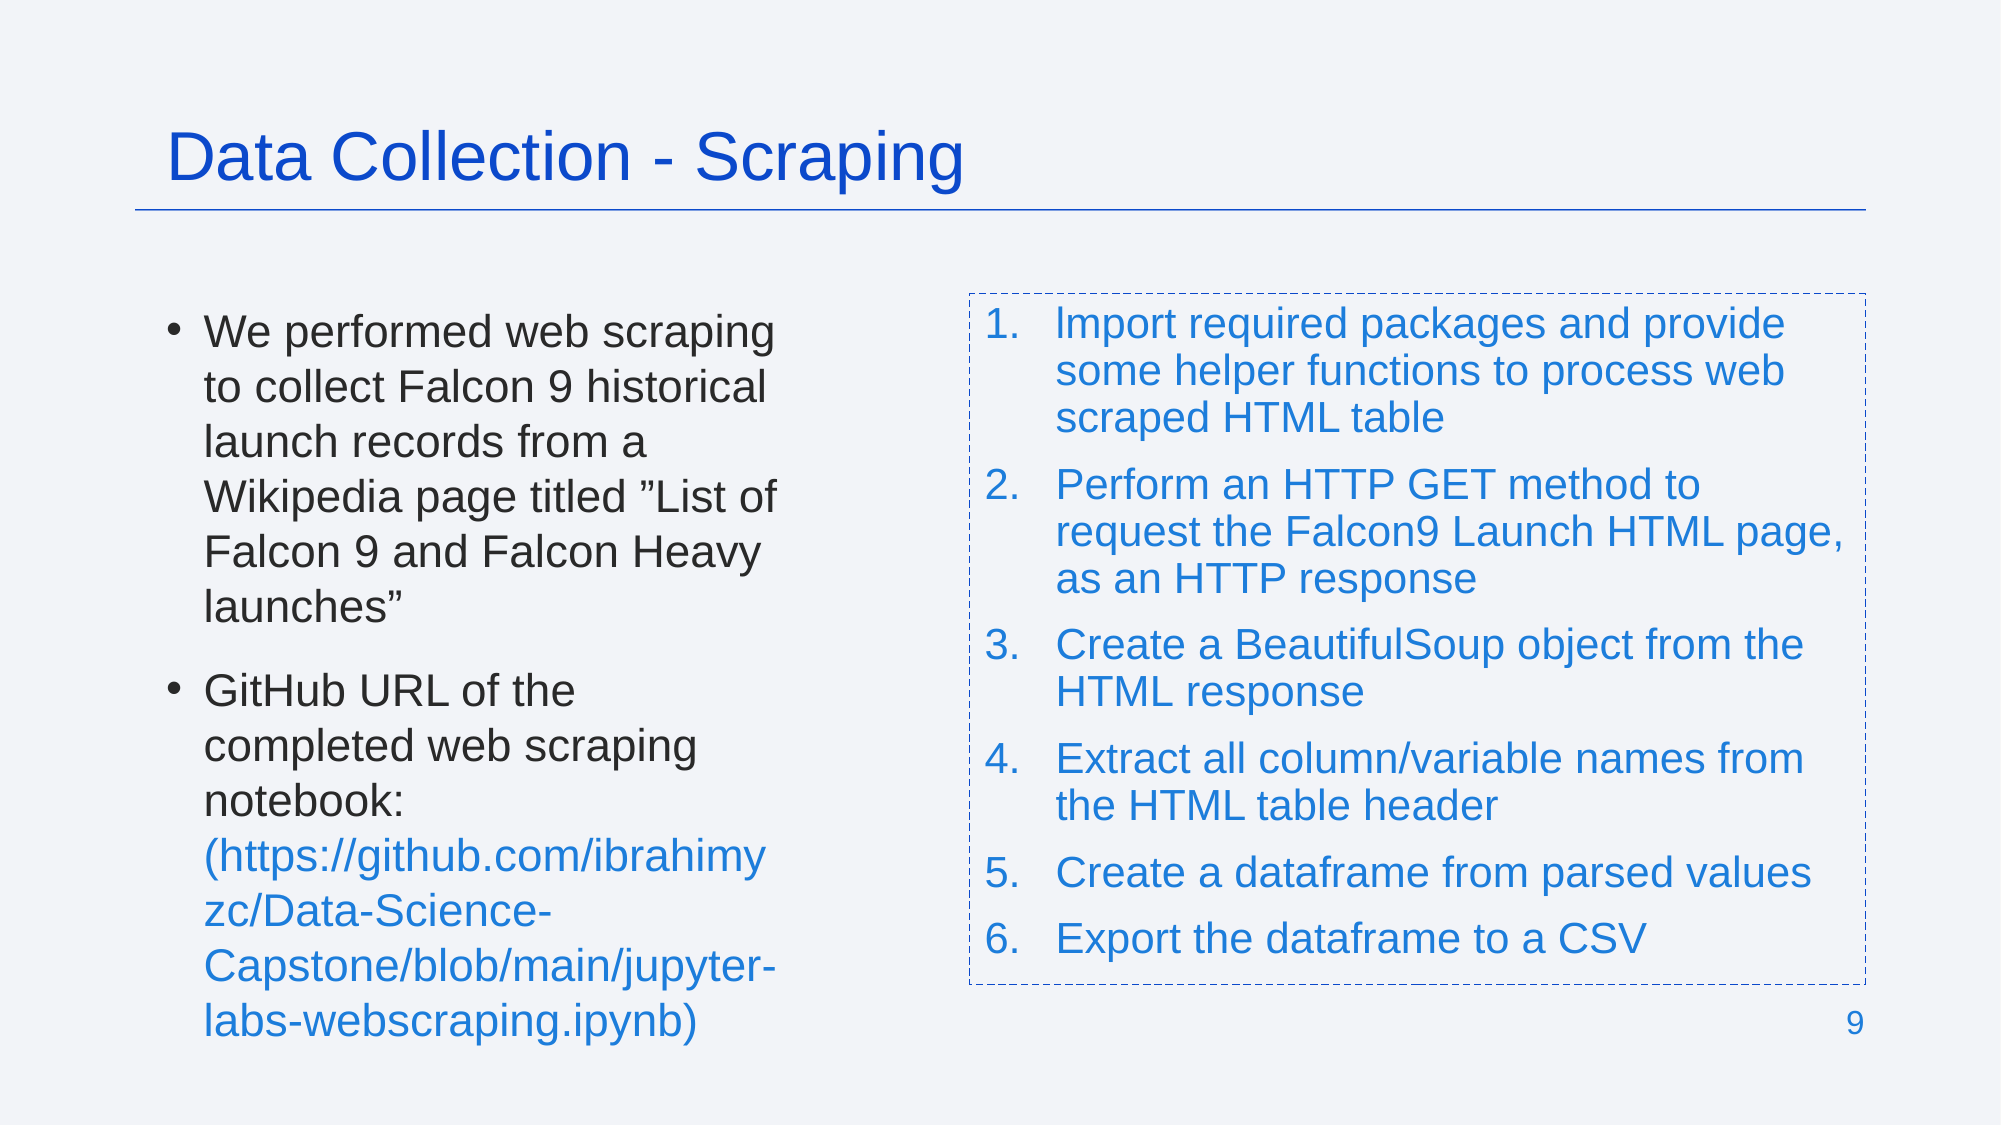

Data Collection - Scraping
We performed web scraping to collect Falcon 9 historical launch records from a Wikipedia page titled ”List of Falcon 9 and Falcon Heavy launches”
GitHub URL of the completed web scraping notebook: (https://github.com/ibrahimyzc/Data-Science-Capstone/blob/main/jupyter-labs-webscraping.ipynb)
lmport required packages and provide some helper functions to process web scraped HTML table
Perform an HTTP GET method to request the Falcon9 Launch HTML page, as an HTTP response
Create a BeautifulSoup object from the HTML response
Extract all column/variable names from the HTML table header
Create a dataframe from parsed values
Export the dataframe to a CSV
9